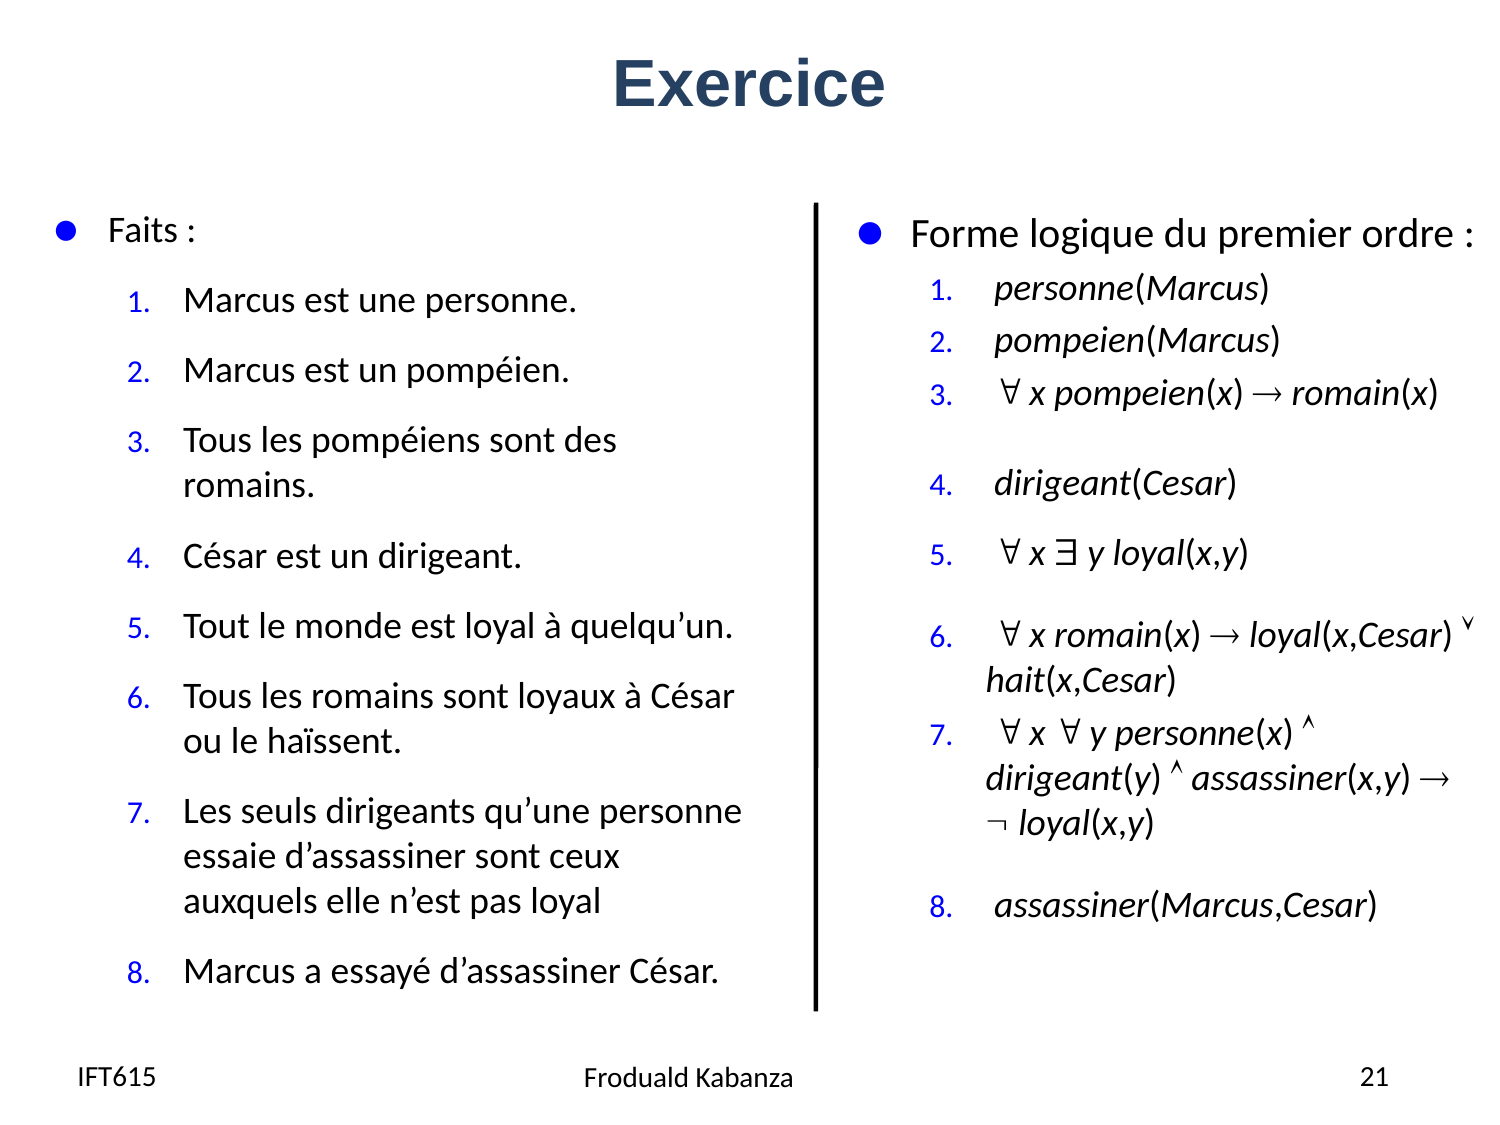

# Exercice
Faits :
Marcus est une personne.
Marcus est un pompéien.
Tous les pompéiens sont des romains.
César est un dirigeant.
Tout le monde est loyal à quelqu’un.
Tous les romains sont loyaux à César ou le haïssent.
Les seuls dirigeants qu’une personne essaie d’assassiner sont ceux auxquels elle n’est pas loyal
Marcus a essayé d’assassiner César.

Forme logique du premier ordre :
 personne(Marcus)
 pompeien(Marcus)
 ∀ x pompeien(x) → romain(x)
 dirigeant(Cesar)
 ∀ x ∃ y loyal(x,y)
 ∀ x romain(x) → loyal(x,Cesar) ∨ hait(x,Cesar)
 ∀ x ∀ y personne(x) ∧ dirigeant(y) ∧ assassiner(x,y) →  ¬ loyal(x,y)
 assassiner(Marcus,Cesar)
IFT615
21
Froduald Kabanza